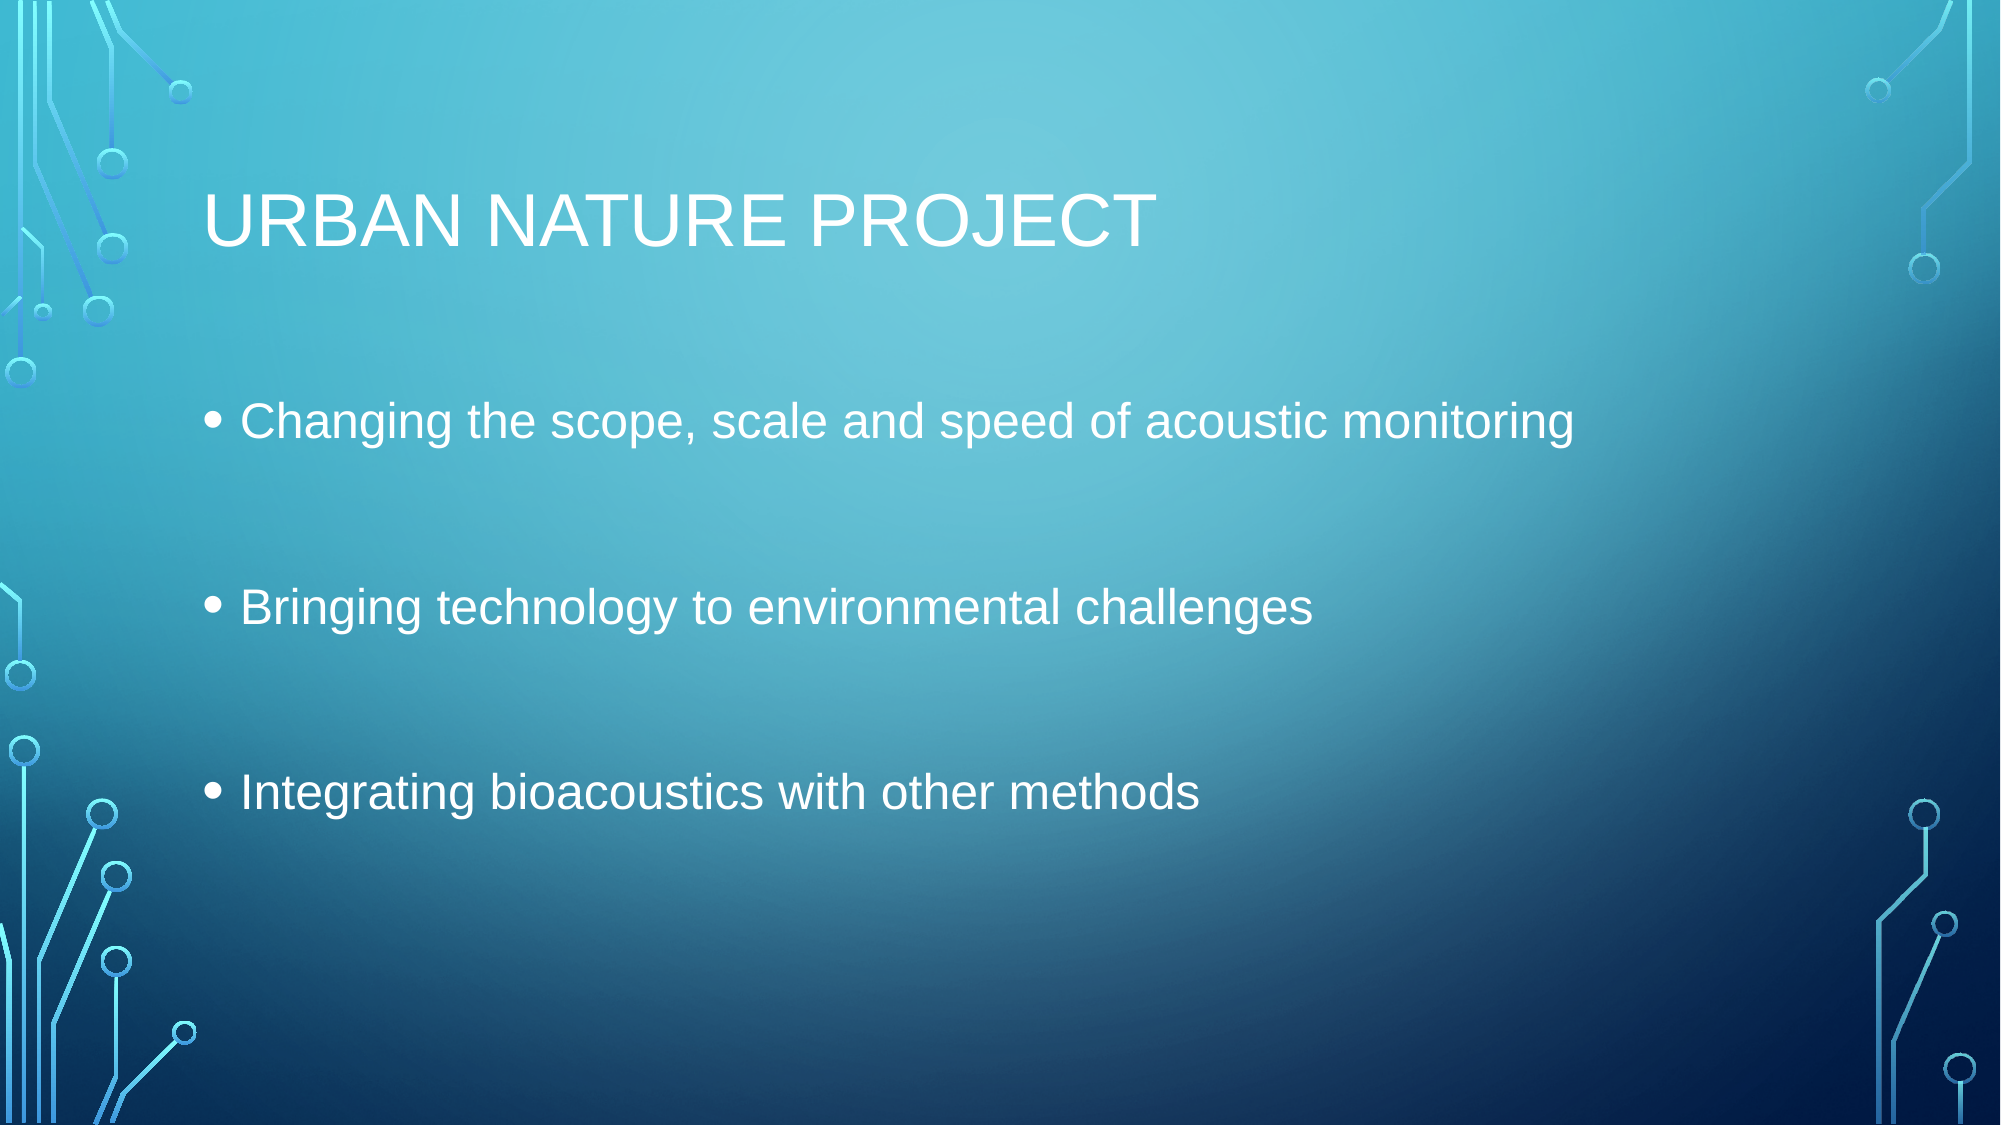

# Urban Nature Project
Changing the scope, scale and speed of acoustic monitoring

Bringing technology to environmental challenges

Integrating bioacoustics with other methods